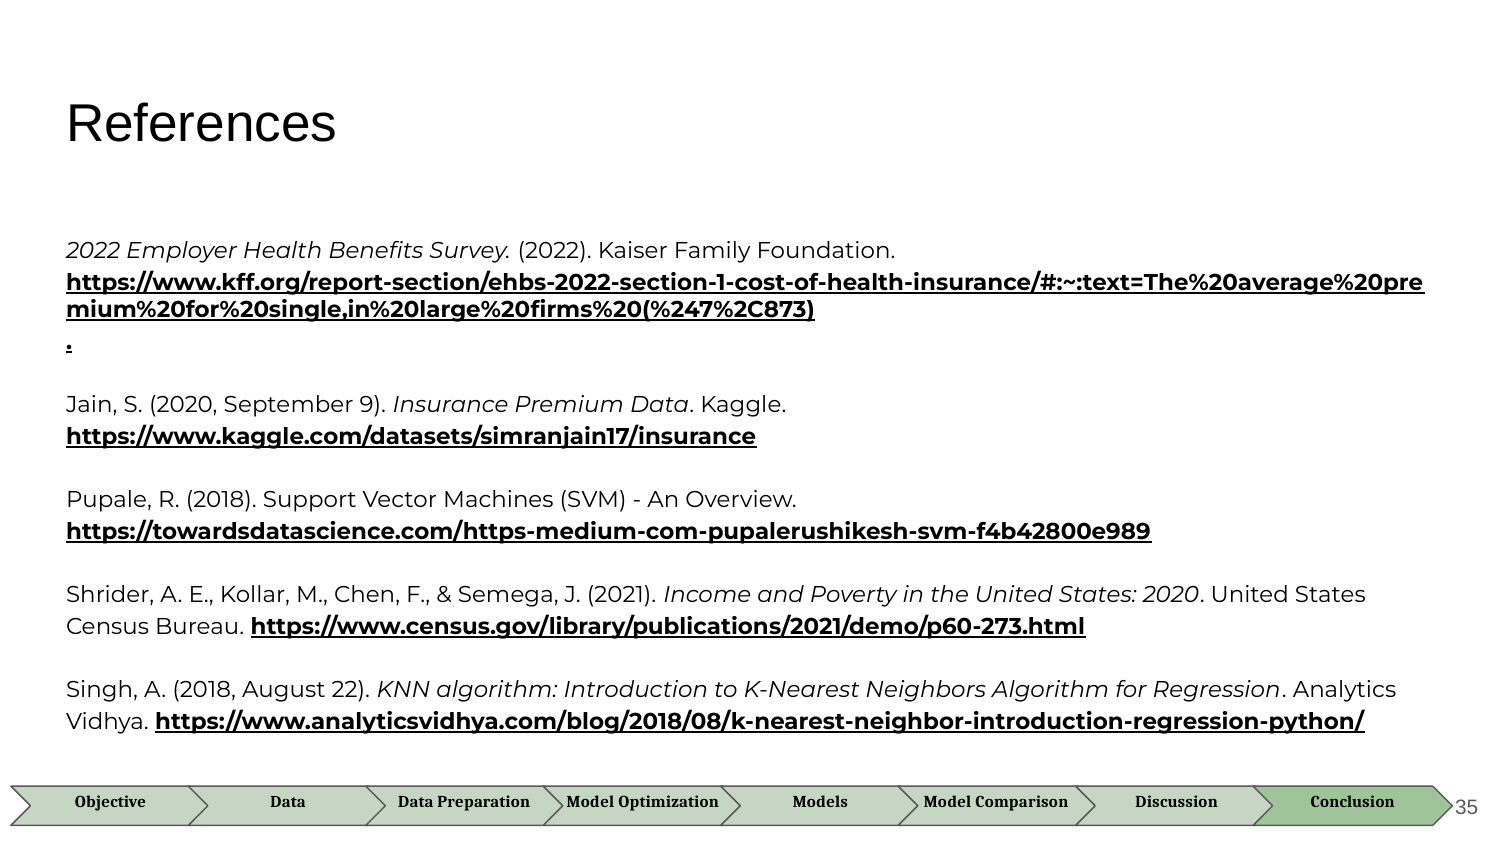

# References
2022 Employer Health Benefits Survey. (2022). Kaiser Family Foundation. https://www.kff.org/report-section/ehbs-2022-section-1-cost-of-health-insurance/#:~:text=The%20average%20premium%20for%20single,in%20large%20firms%20(%247%2C873).

Jain, S. (2020, September 9). Insurance Premium Data. Kaggle. https://www.kaggle.com/datasets/simranjain17/insurance

Pupale, R. (2018). Support Vector Machines (SVM) - An Overview. https://towardsdatascience.com/https-medium-com-pupalerushikesh-svm-f4b42800e989

Shrider, A. E., Kollar, M., Chen, F., & Semega, J. (2021). Income and Poverty in the United States: 2020. United States Census Bureau. https://www.census.gov/library/publications/2021/demo/p60-273.html

Singh, A. (2018, August 22). KNN algorithm: Introduction to K-Nearest Neighbors Algorithm for Regression. Analytics Vidhya. https://www.analyticsvidhya.com/blog/2018/08/k-nearest-neighbor-introduction-regression-python/
35
Objective
Data
Data Preparation
Model Optimization
Models
Model Comparison
Discussion
Conclusion